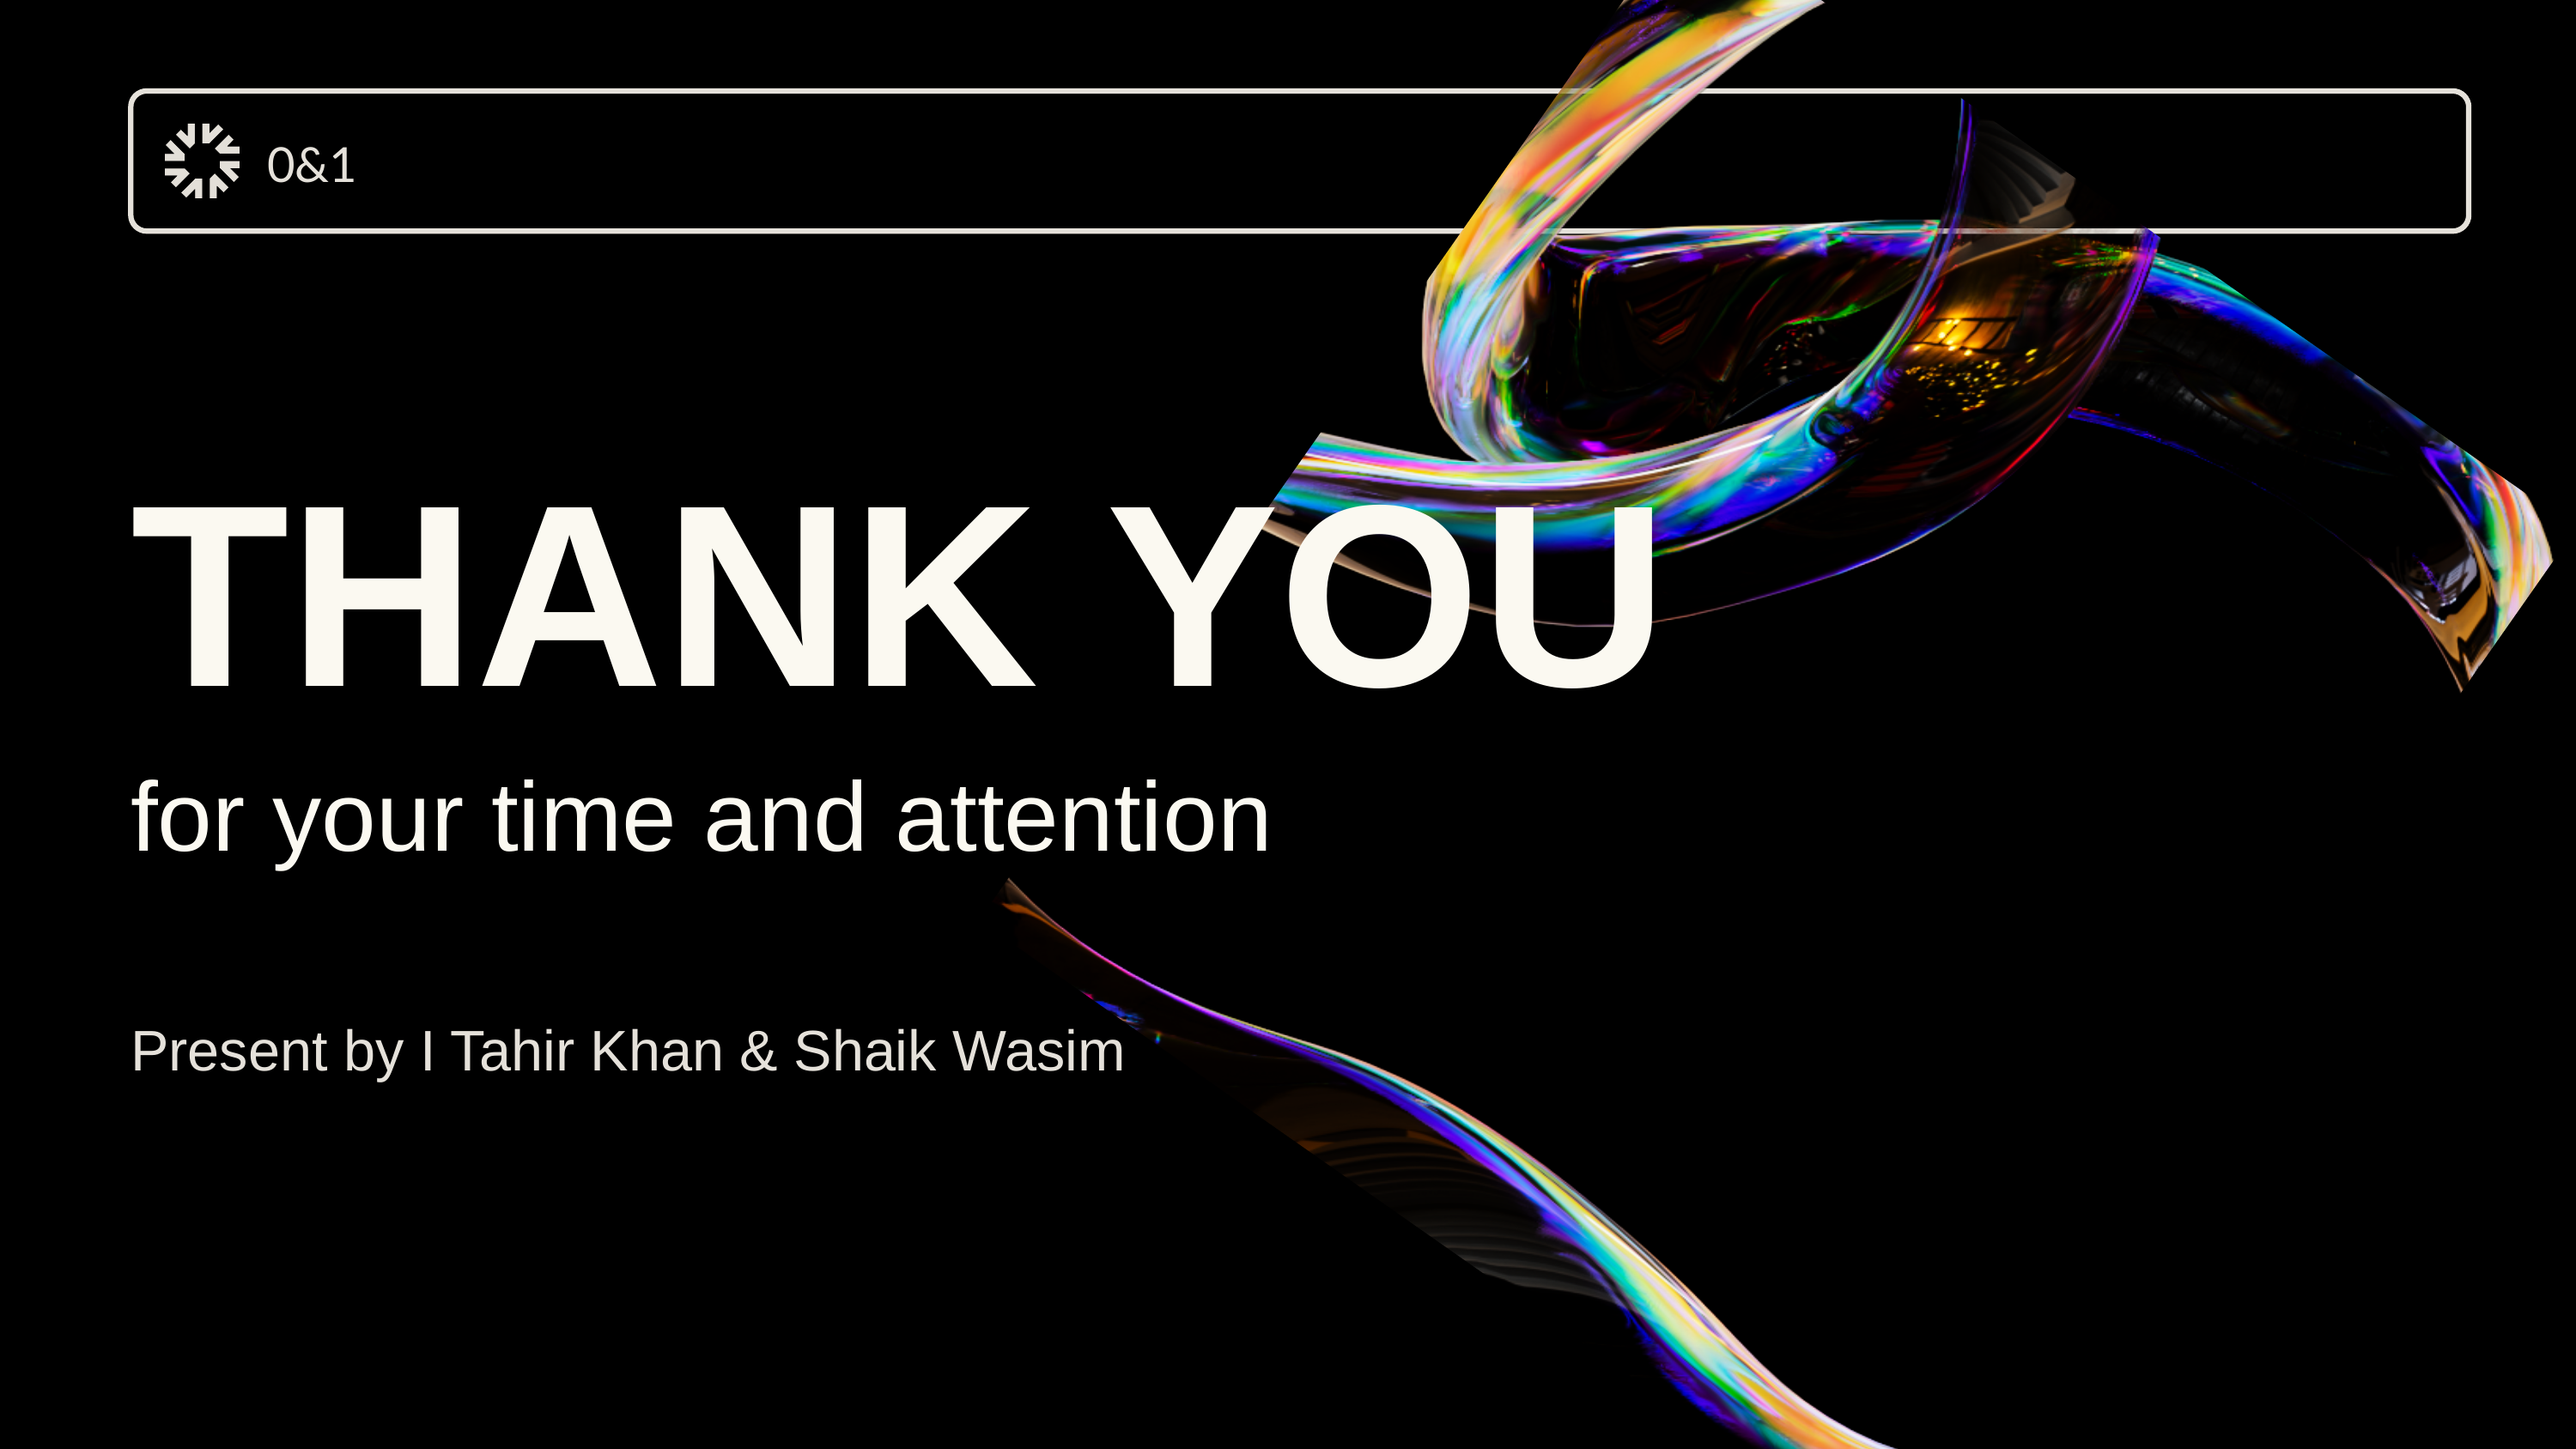

0&1
THANK YOU
for your time and attention
Present by I Tahir Khan & Shaik Wasim